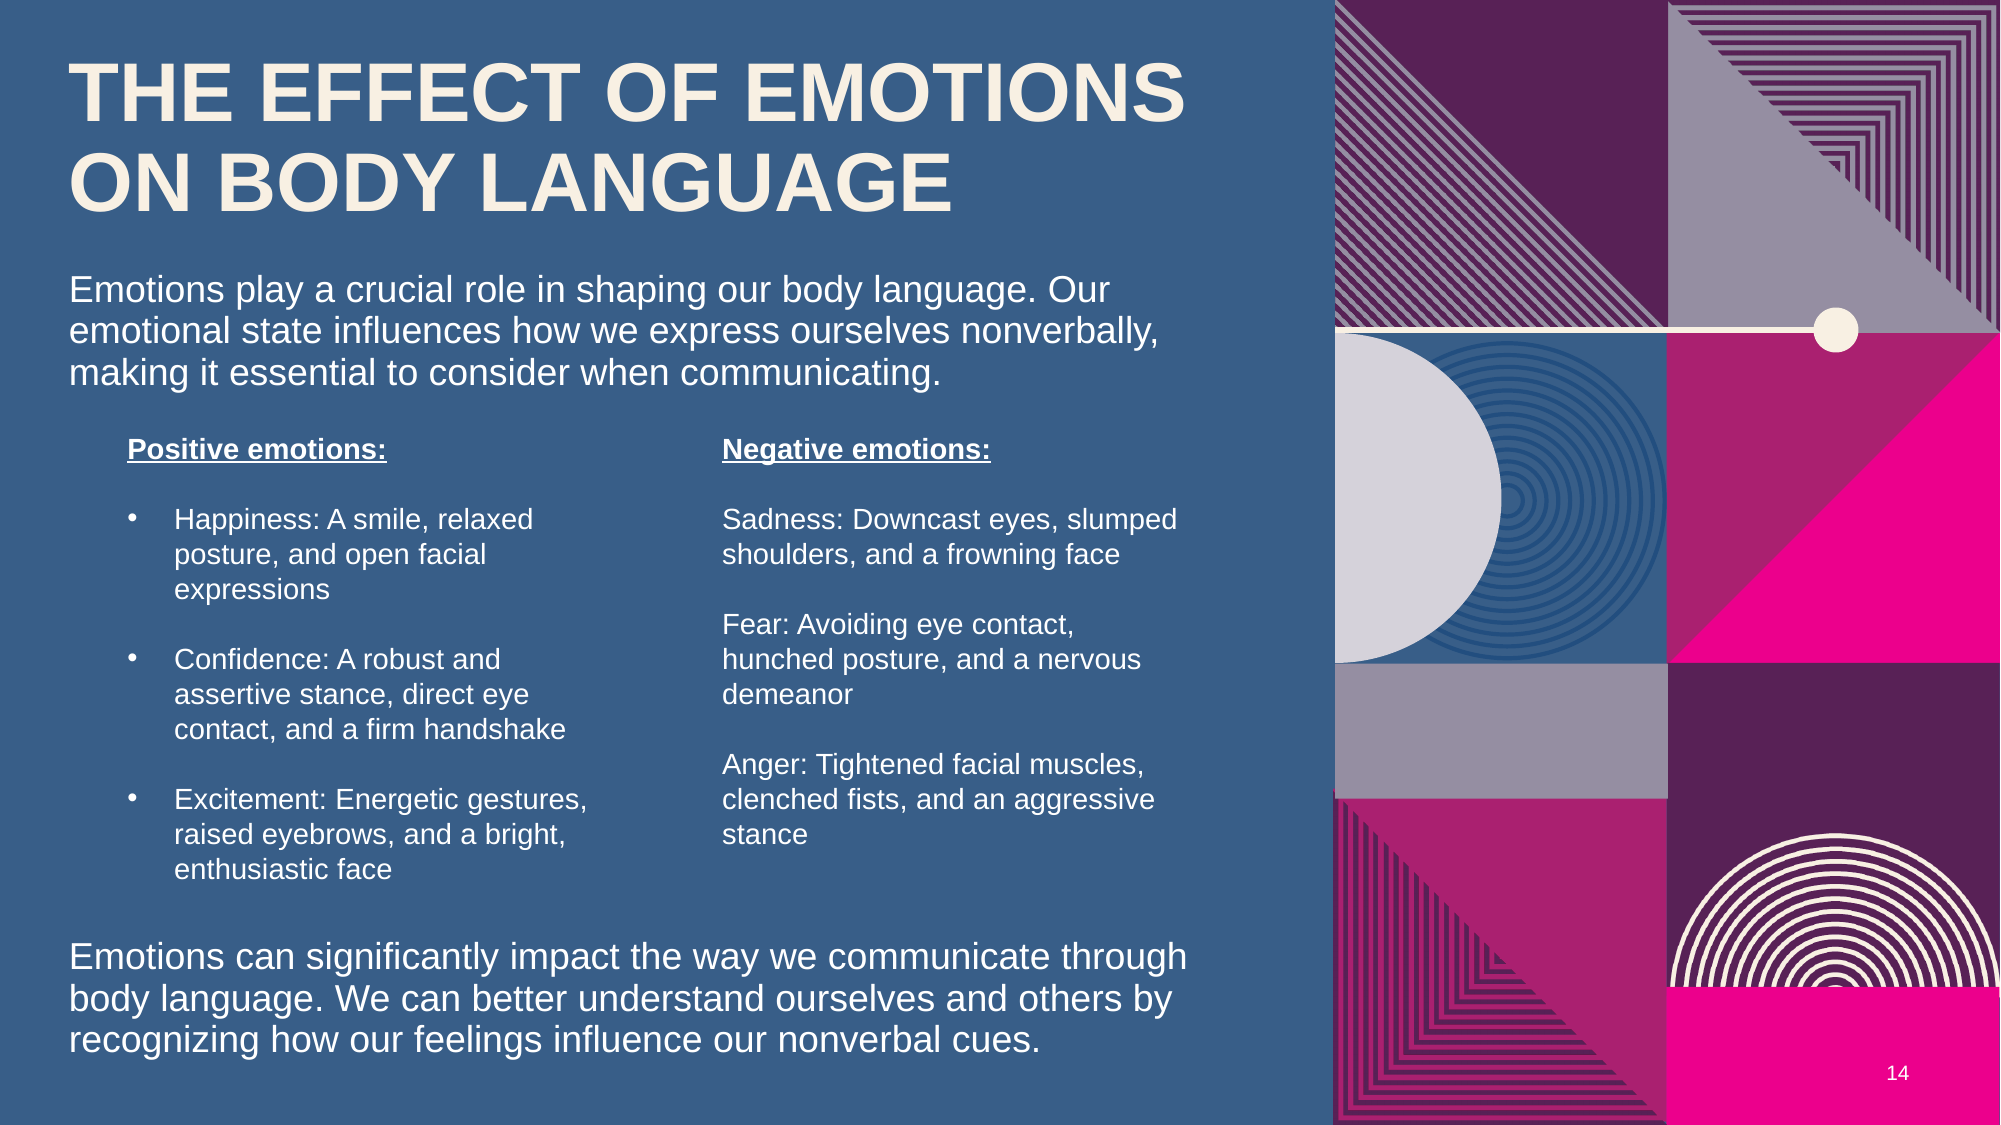

# The Effect of Emotions on Body Language
Emotions play a crucial role in shaping our body language. Our emotional state influences how we express ourselves nonverbally, making it essential to consider when communicating.
Positive emotions:

Happiness: A smile, relaxed posture, and open facial expressions

Confidence: A robust and assertive stance, direct eye contact, and a firm handshake

Excitement: Energetic gestures, raised eyebrows, and a bright, enthusiastic face
Negative emotions:

Sadness: Downcast eyes, slumped shoulders, and a frowning face

Fear: Avoiding eye contact, hunched posture, and a nervous demeanor

Anger: Tightened facial muscles, clenched fists, and an aggressive stance
Emotions can significantly impact the way we communicate through body language. We can better understand ourselves and others by recognizing how our feelings influence our nonverbal cues.
14